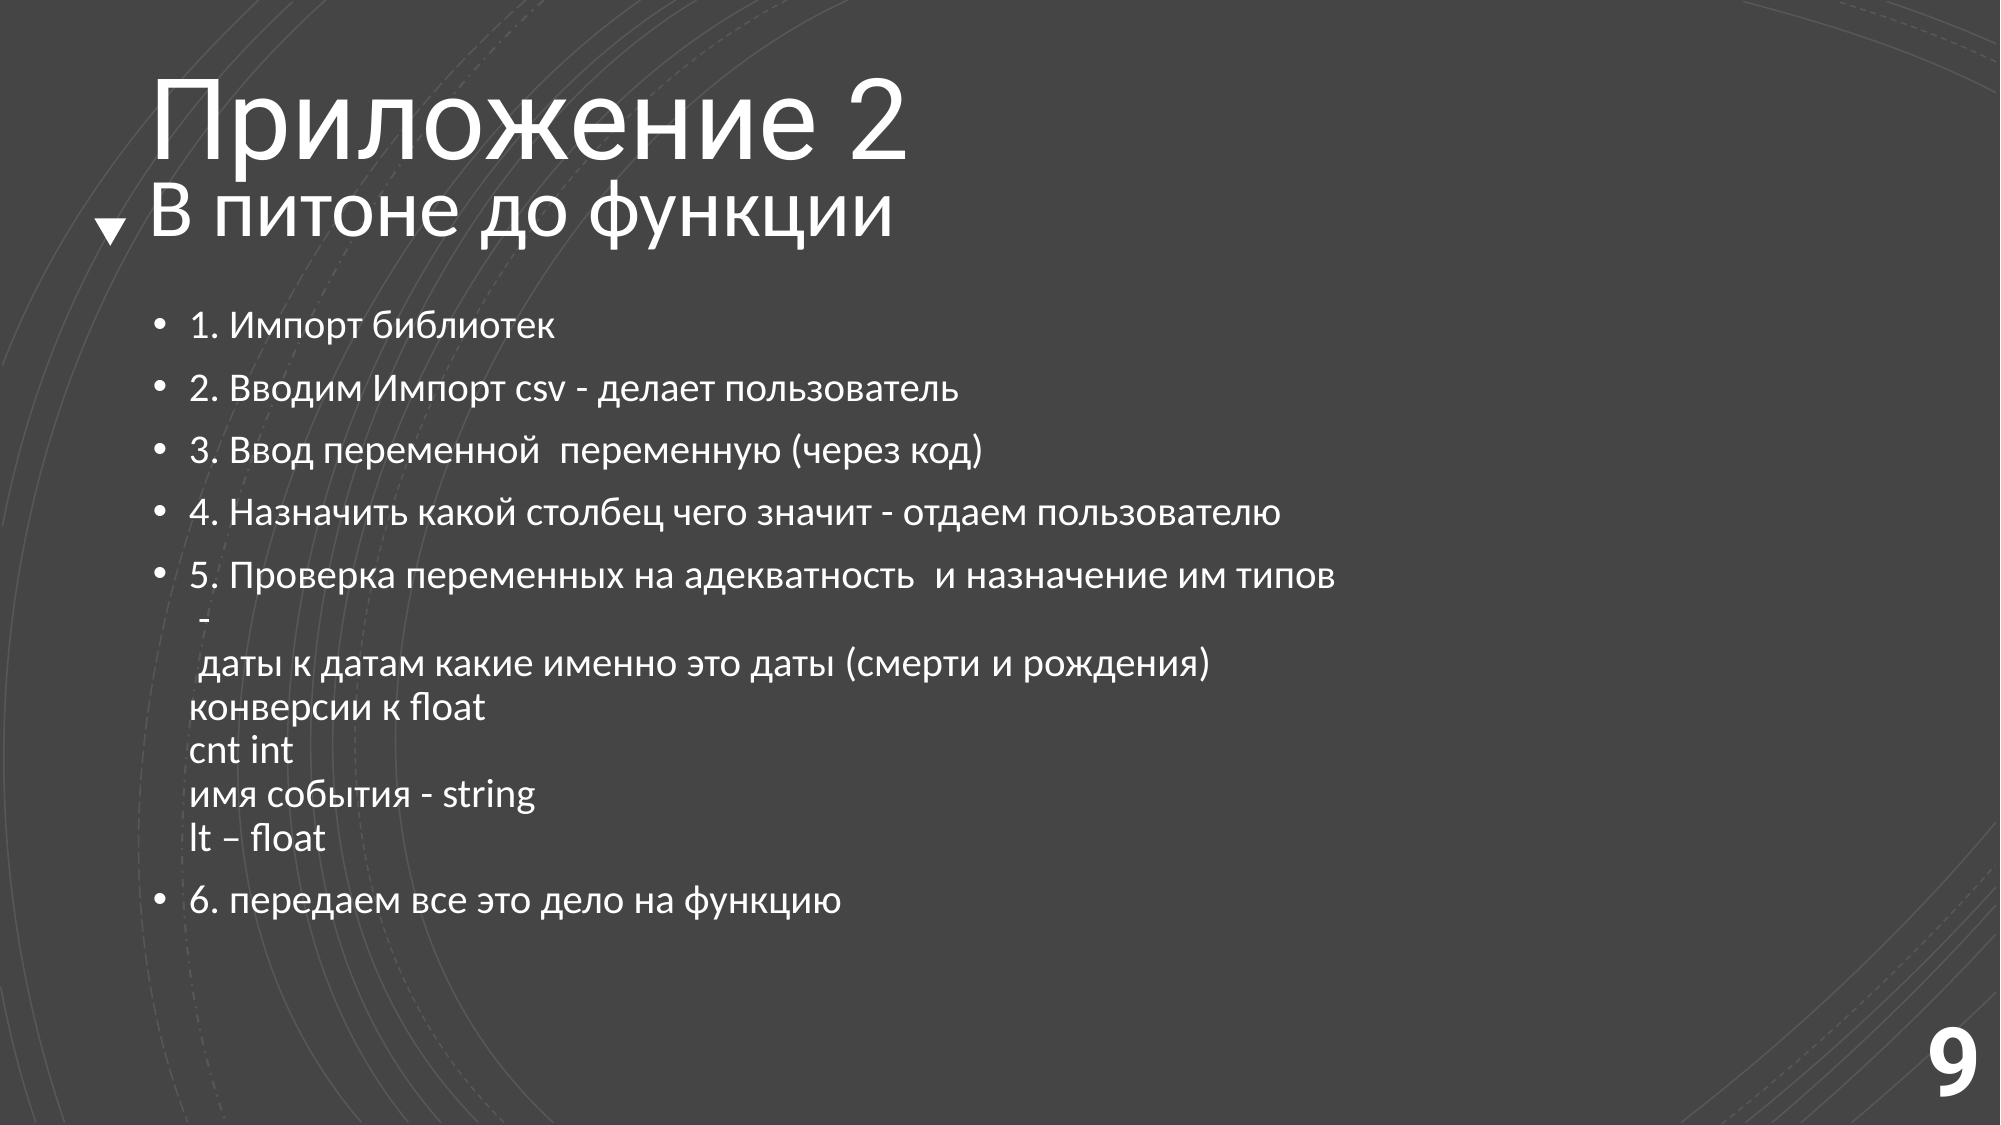

Приложение 2
# В питоне до функции

1. Импорт библиотек
2. Вводим Импорт csv - делает пользователь
3. Ввод переменной  переменную (через код)
4. Назначить какой столбец чего значит - отдаем пользователю
5. Проверка переменных на адекватность  и назначение им типов
 -
 даты к датам какие именно это даты (смерти и рождения)
конверсии к float 
cnt int 
имя события - string 
lt – float
6. передаем все это дело на функцию

9